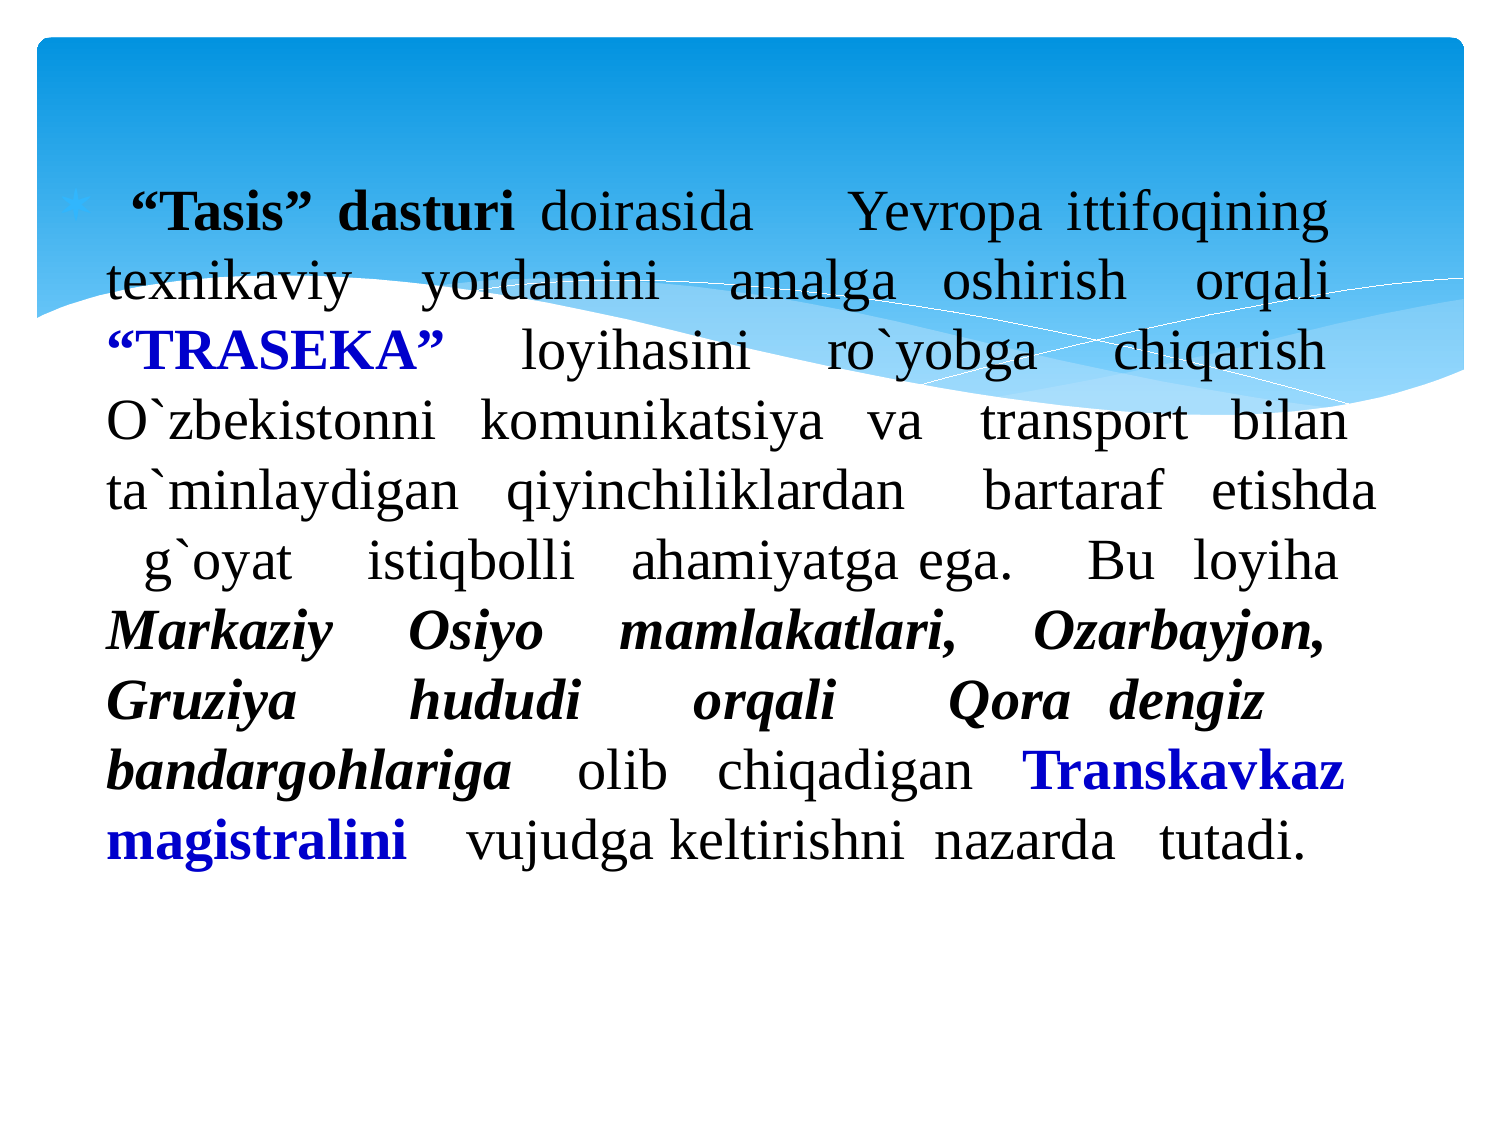

“Tasis” dasturi doirasida    Yevropa ittifoqining   texnikaviy   yordamini   amalga  oshirish   orqali   “TRASEKA”   loyihasini   ro`yobga   chiqarish   O`zbekistonni   komunikatsiya   va    transport   bilan   ta`minlaydigan   qiyinchiliklardan     bartaraf   etishda   g`oyat    istiqbolli   ahamiyatga ega.    Bu  loyiha   Markaziy   Osiyo   mamlakatlari,   Ozarbayjon,   Gruziya   hududi   orqali   Qora dengiz    bandargohlariga    olib   chiqadigan   Transkavkaz   magistralini    vujudga keltirishni  nazarda   tutadi.